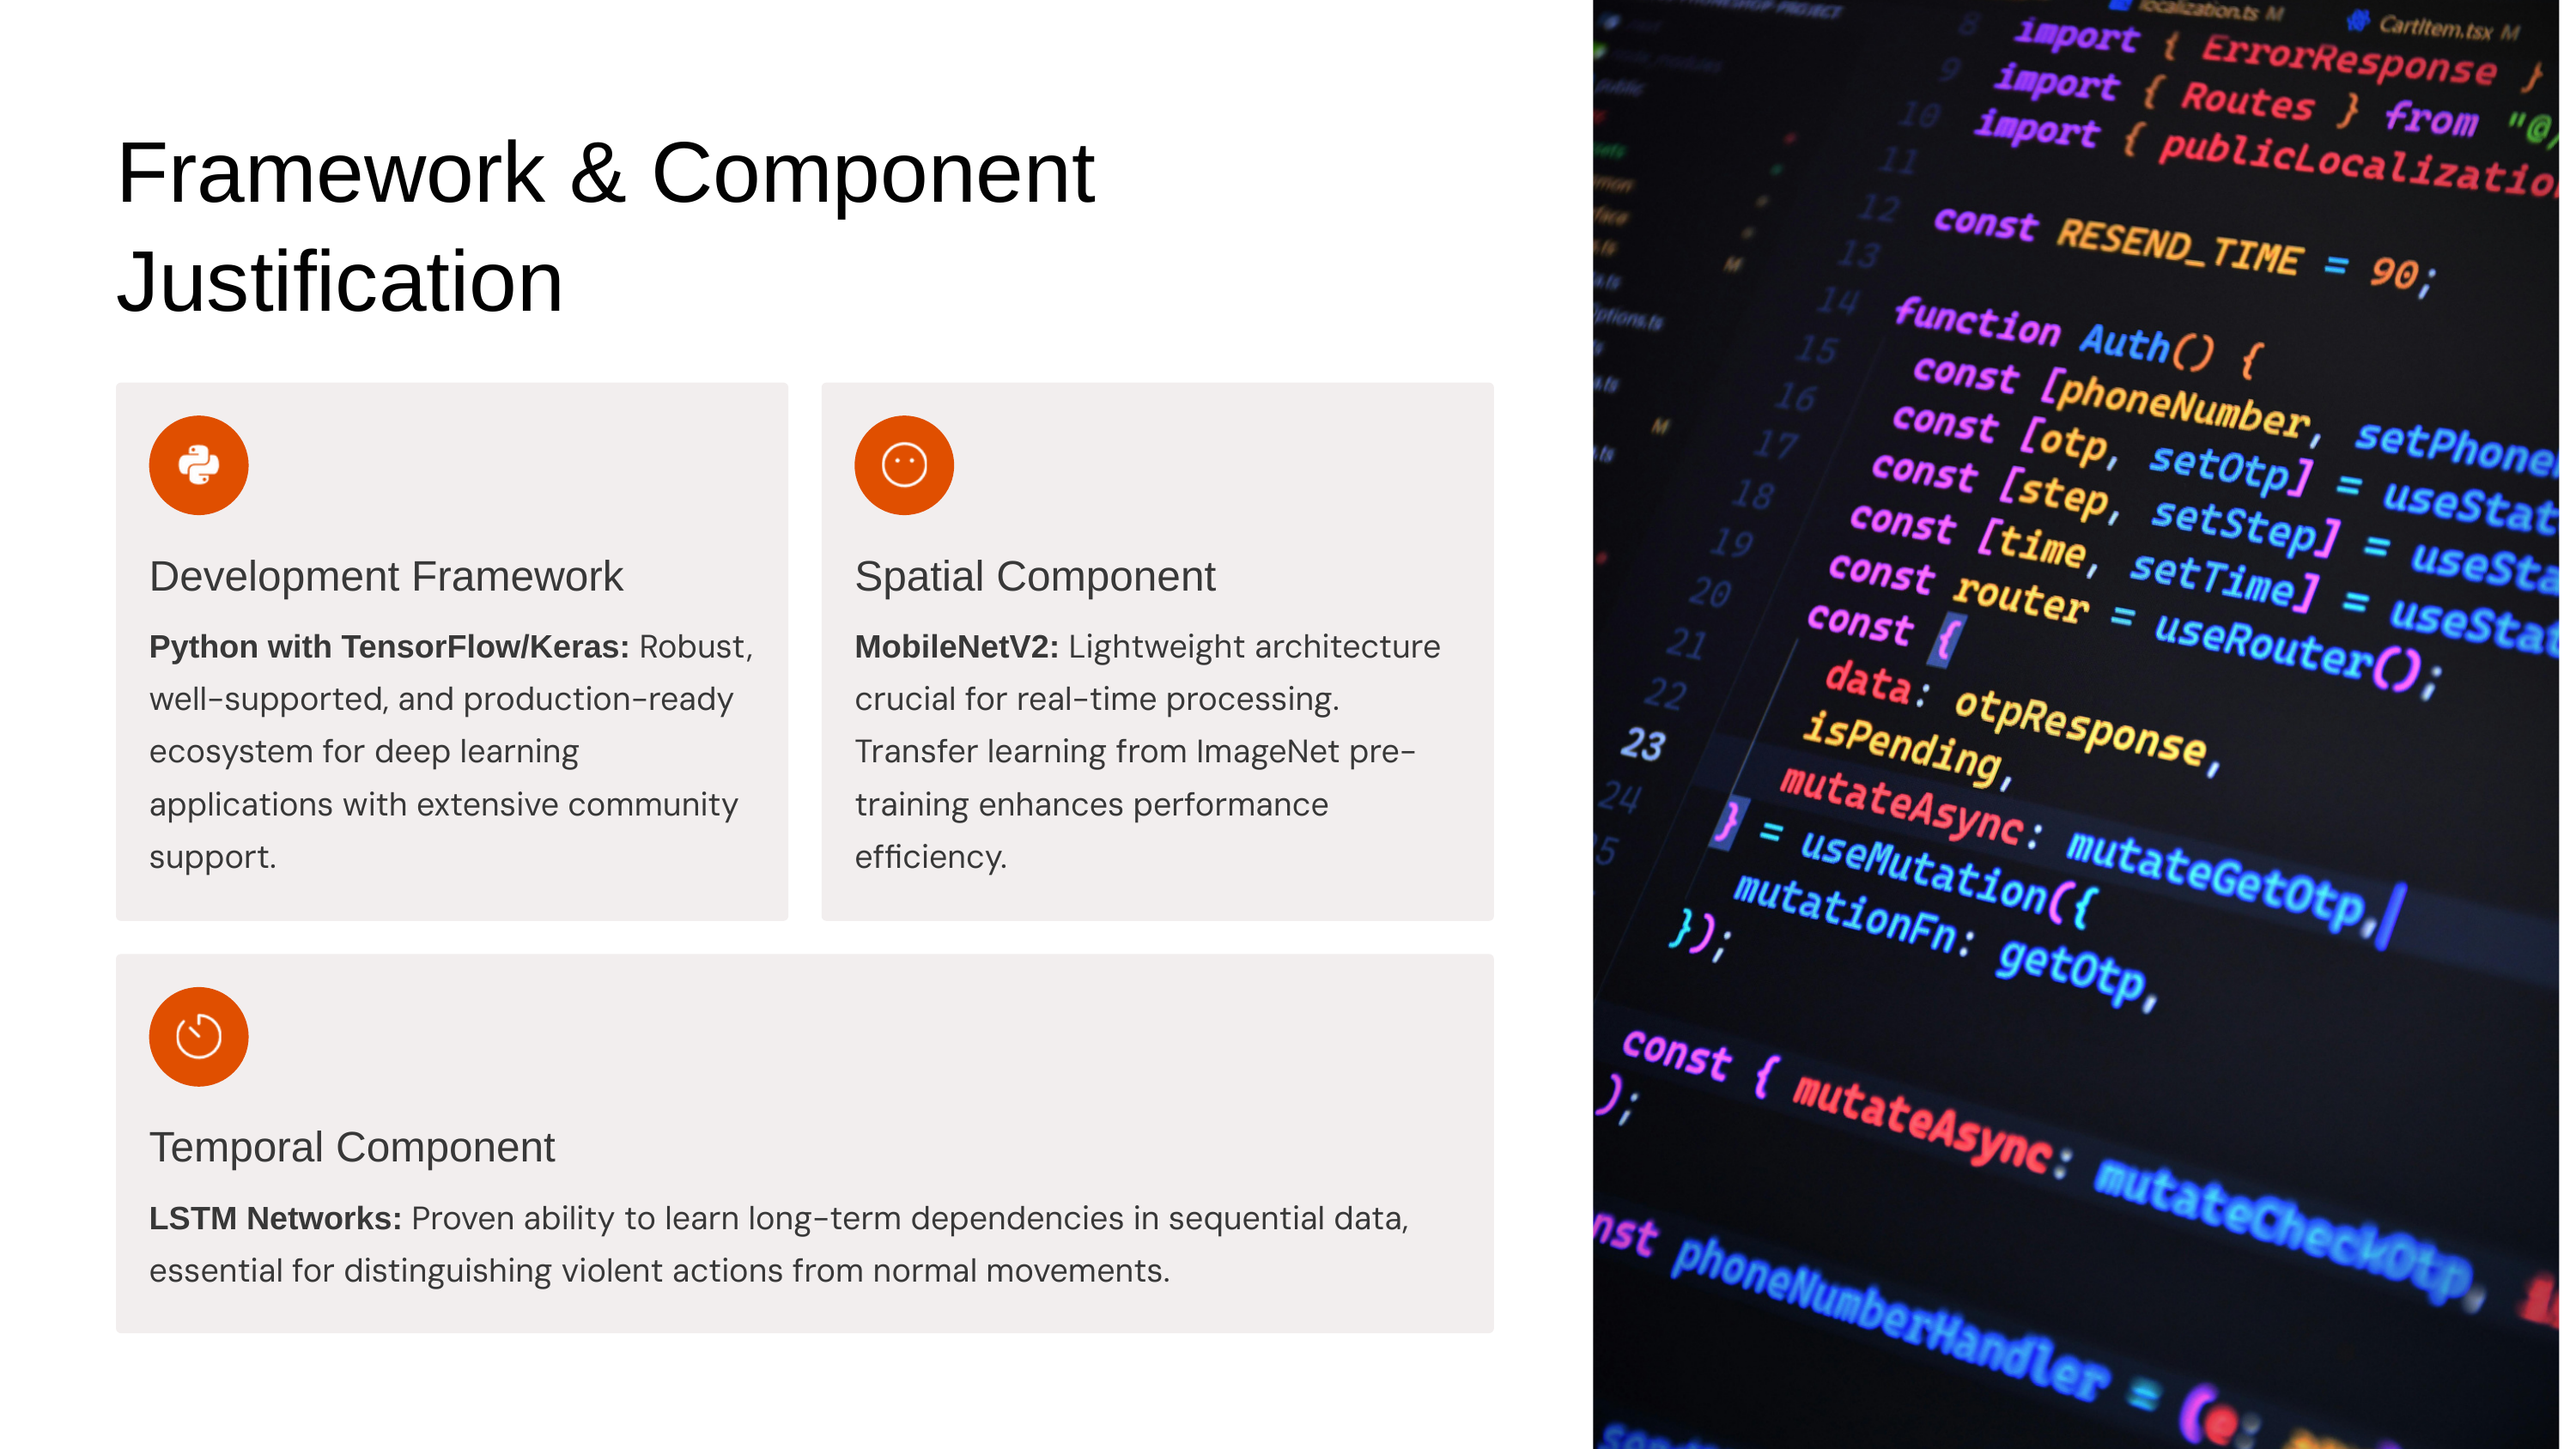

Framework & Component Justification

Development Framework
Spatial Component
Python with TensorFlow/Keras: Robust, well-supported, and production-ready ecosystem for deep learning applications with extensive community support.
MobileNetV2: Lightweight architecture crucial for real-time processing. Transfer learning from ImageNet pre-training enhances performance efficiency.

Temporal Component
LSTM Networks: Proven ability to learn long-term dependencies in sequential data, essential for distinguishing violent actions from normal movements.